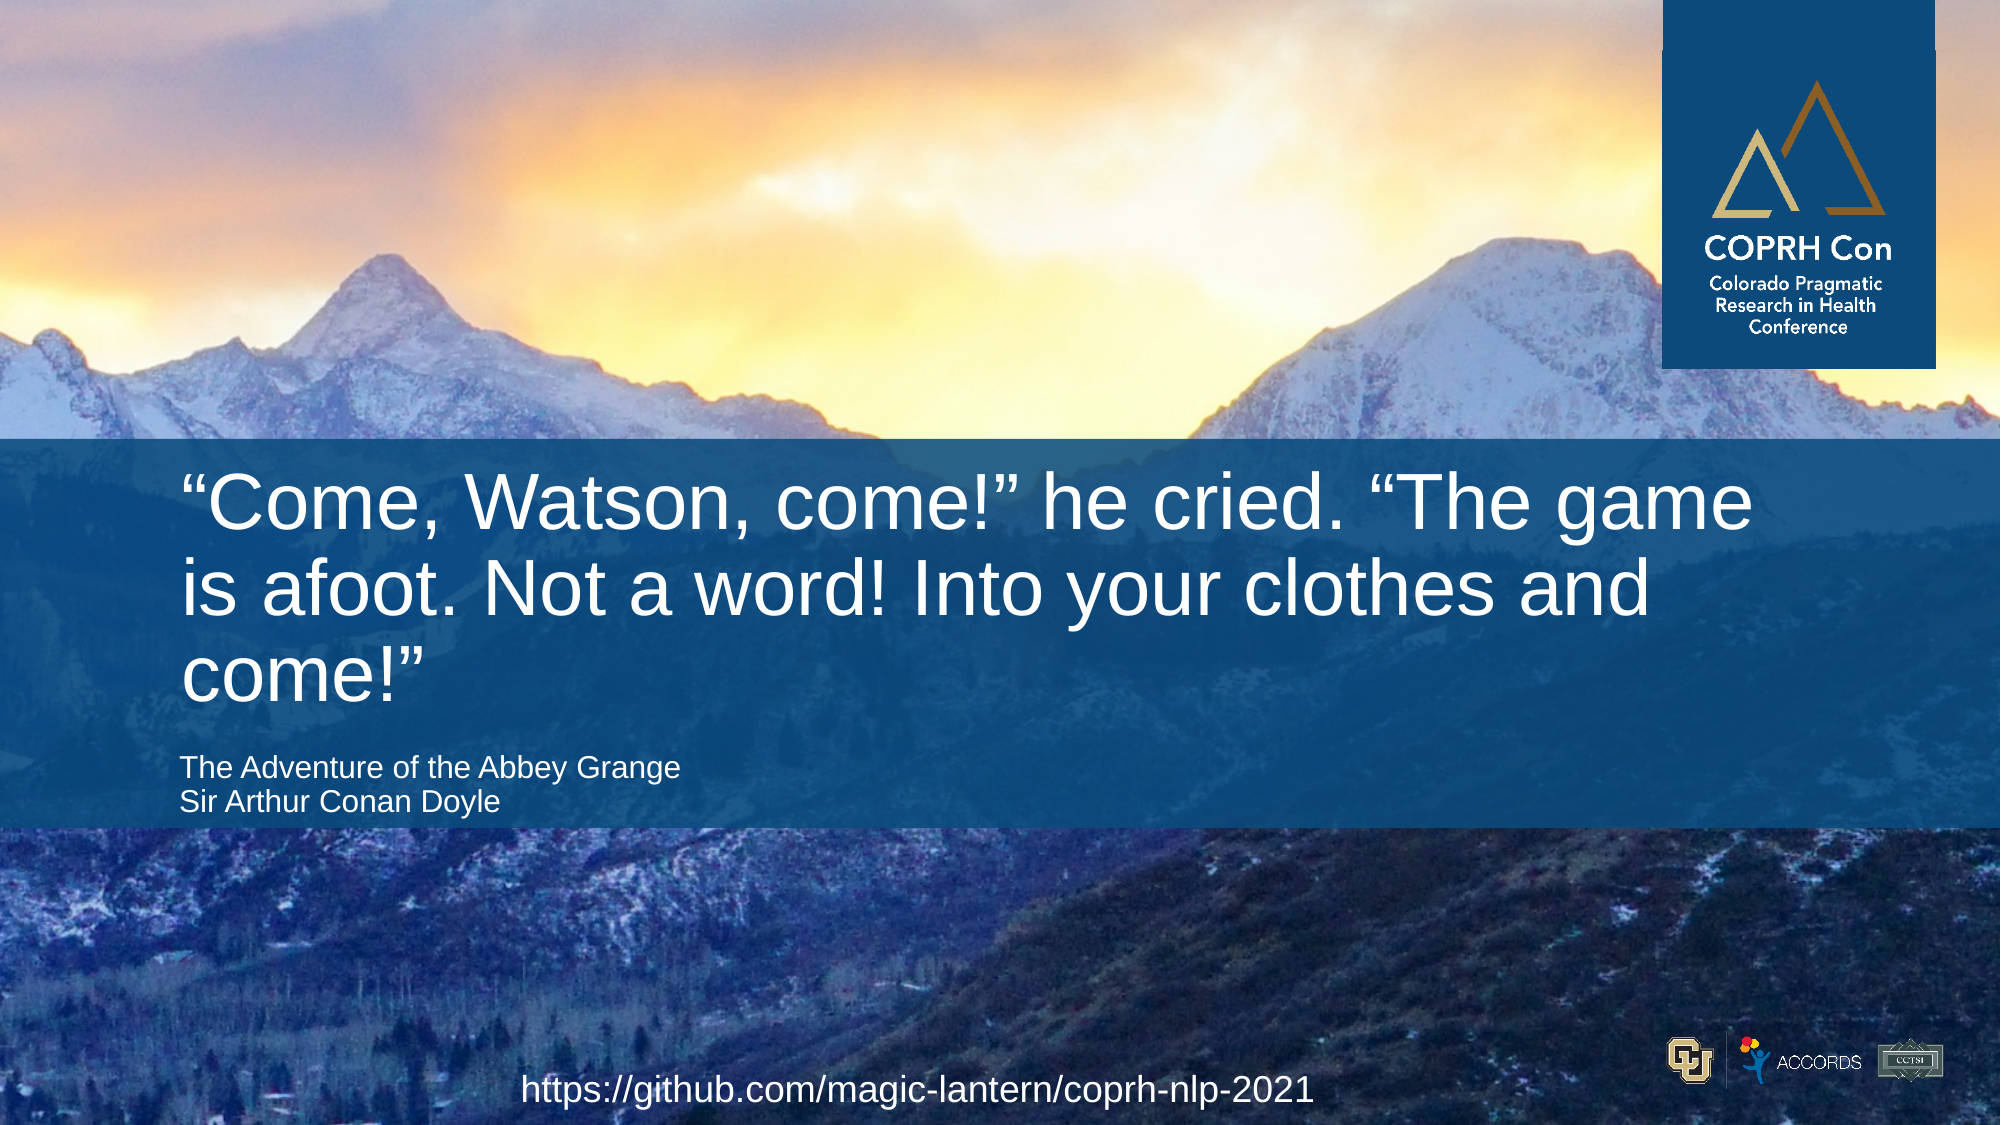

# “Come, Watson, come!” he cried. “The game is afoot. Not a word! Into your clothes and come!”
The Adventure of the Abbey Grange
Sir Arthur Conan Doyle

https://github.com/magic-lantern/coprh-nlp-2021